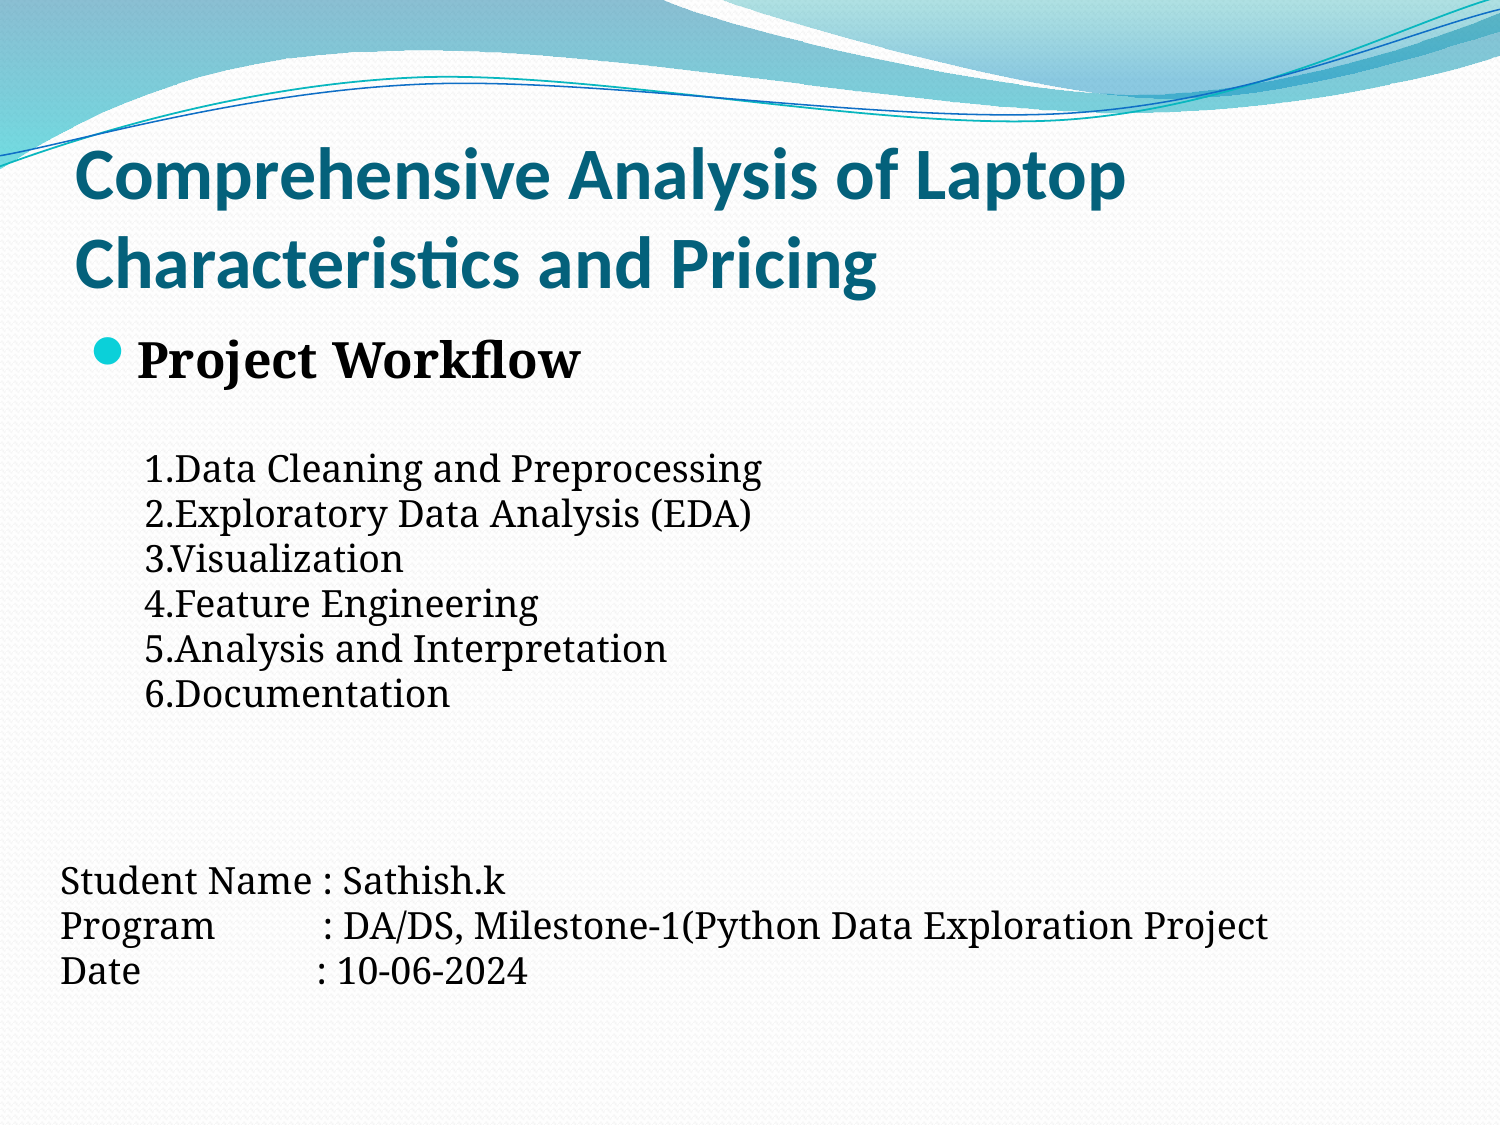

# Comprehensive Analysis of Laptop Characteristics and Pricing
Project Workflow
1.Data Cleaning and Preprocessing
2.Exploratory Data Analysis (EDA)
3.Visualization
4.Feature Engineering
5.Analysis and Interpretation
6.Documentation
Student Name : Sathish.k
Program           : DA/DS, Milestone-1(Python Data Exploration Project
Date                  : 10-06-2024